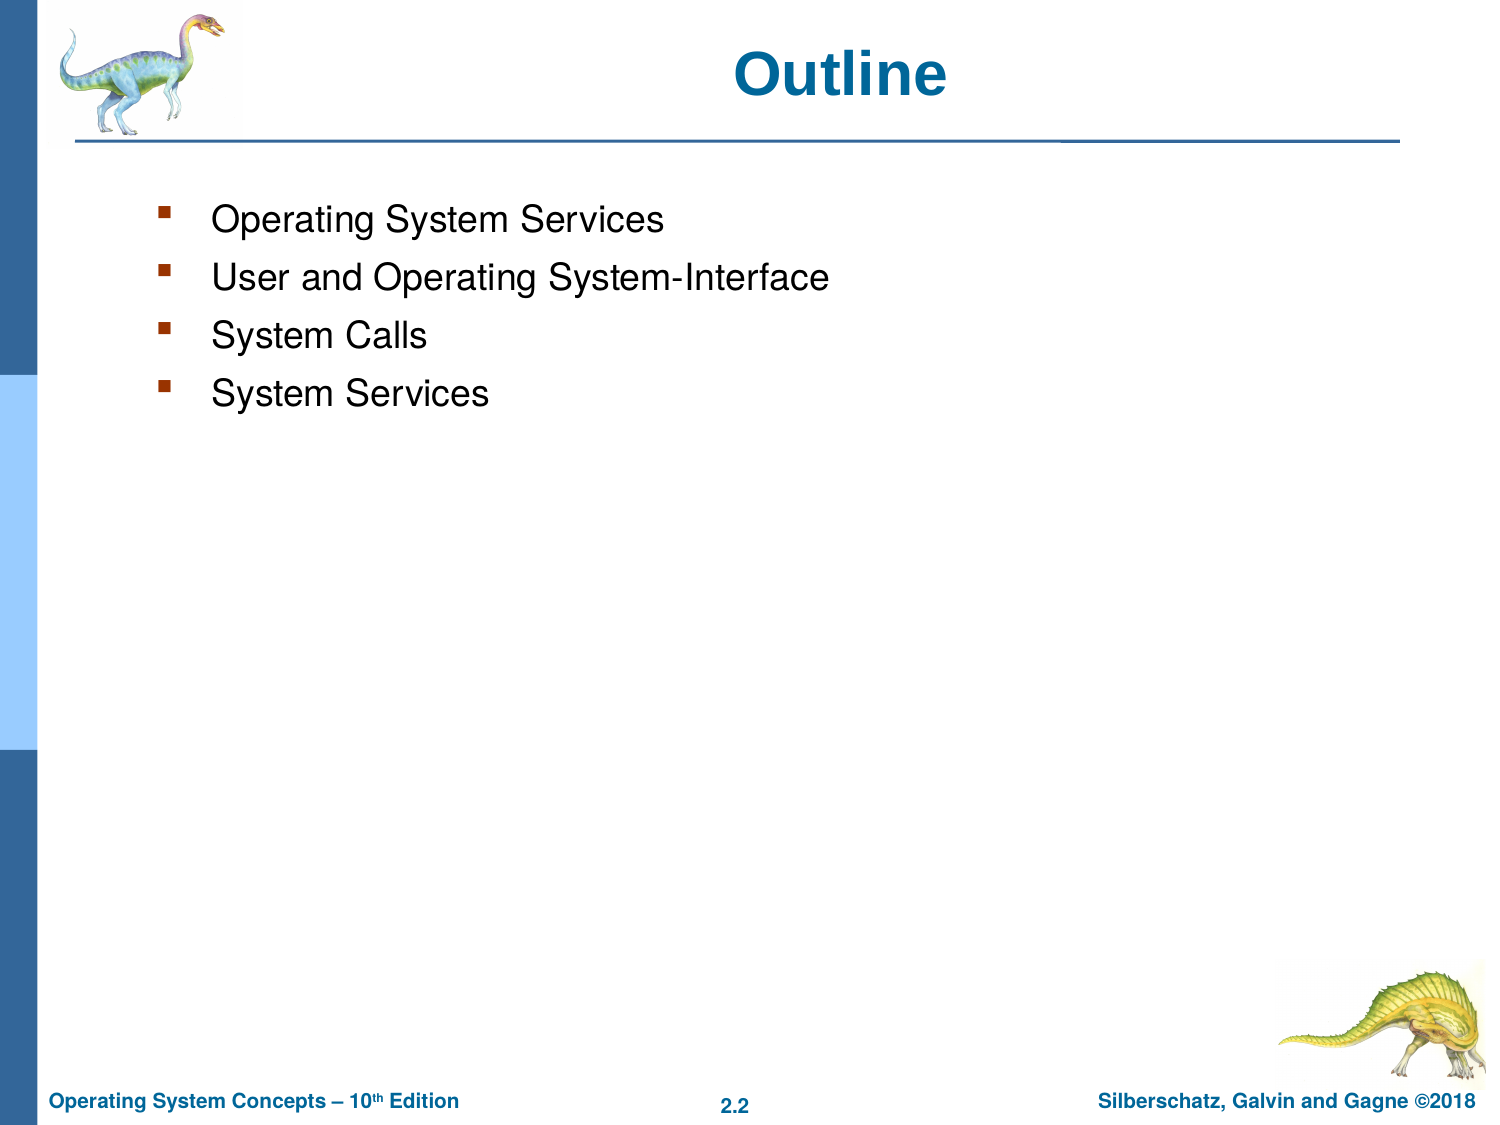

# Outline
Operating System Services
User and Operating System-Interface
System Calls
System Services